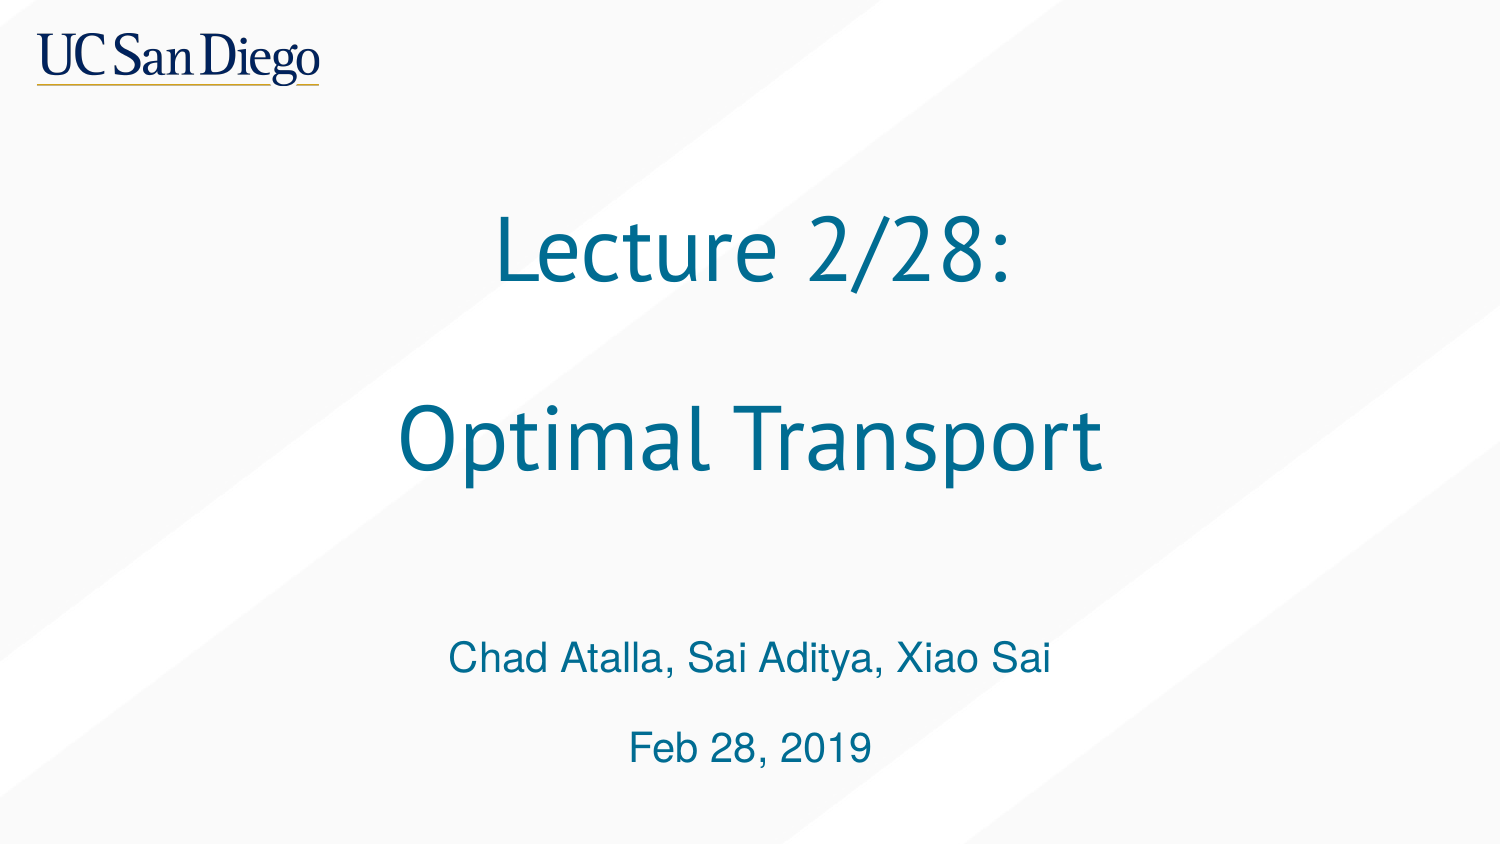

# Lecture 2/28:

Optimal Transport

Chad Atalla, Sai Aditya, Xiao Sai

Feb 28, 2019